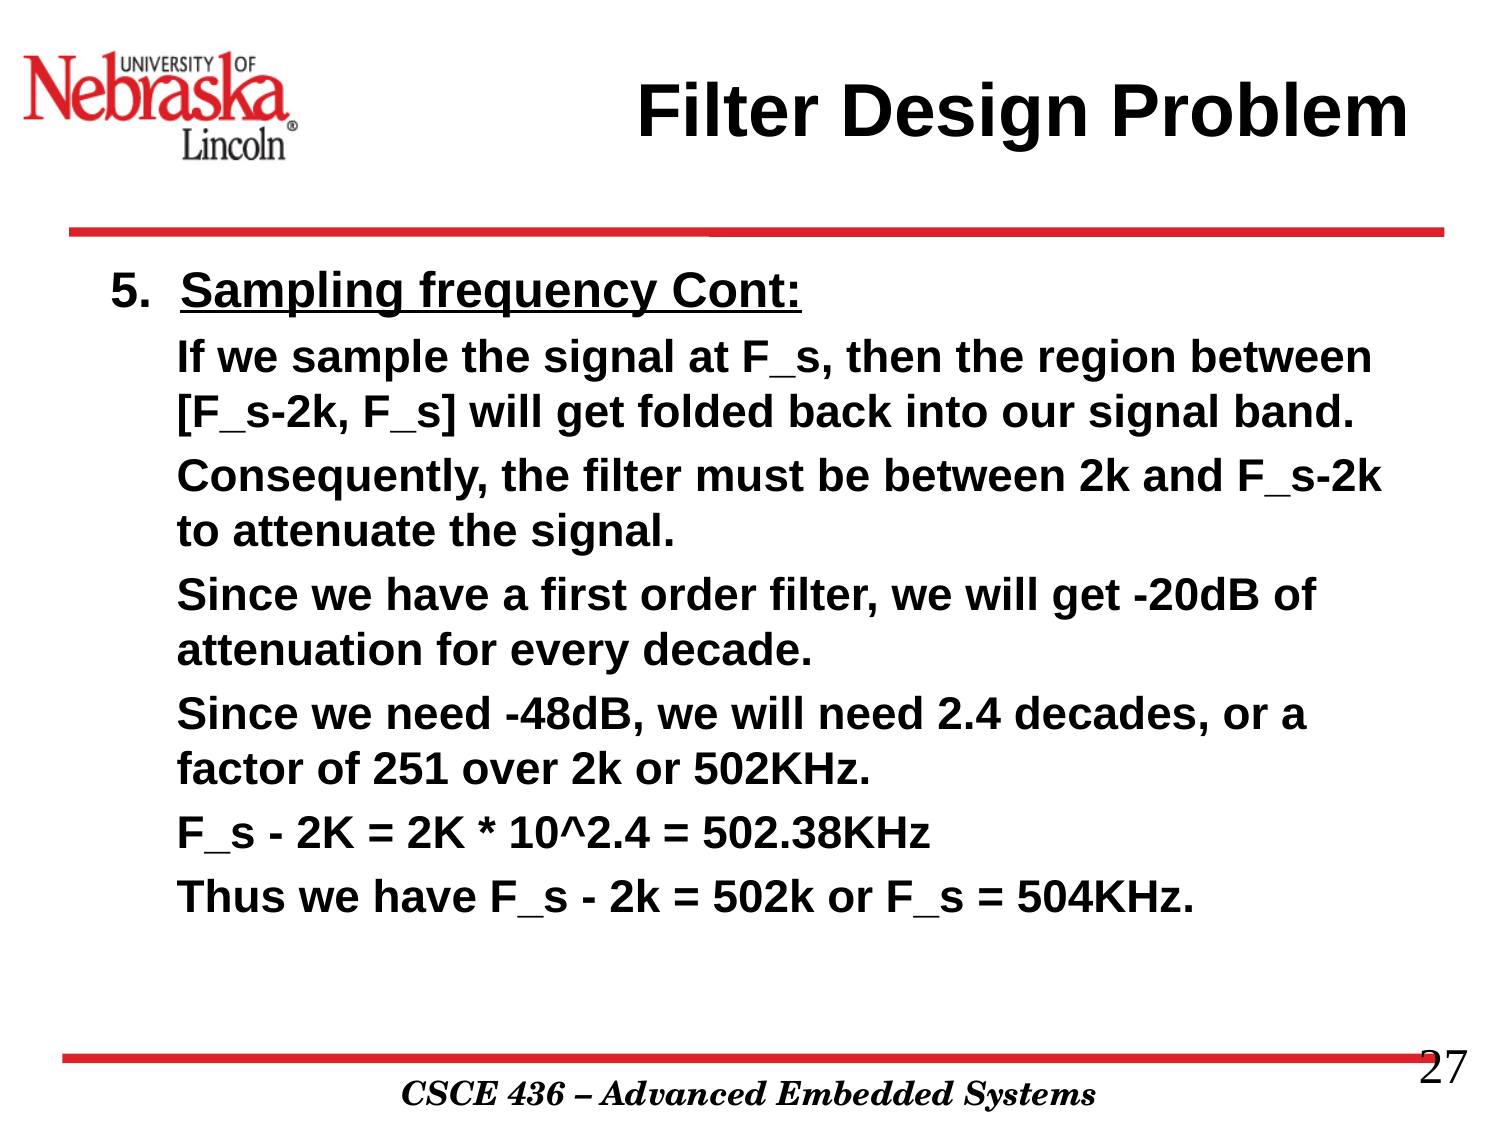

# Filter Design Problem
5.  Sampling frequency Cont:
If we sample the signal at F_s, then the region between [F_s-2k, F_s] will get folded back into our signal band.
Consequently, the filter must be between 2k and F_s-2k to attenuate the signal.
Since we have a first order filter, we will get -20dB of attenuation for every decade.
Since we need -48dB, we will need 2.4 decades, or a factor of 251 over 2k or 502KHz.
F_s - 2K = 2K * 10^2.4 = 502.38KHz
Thus we have F_s - 2k = 502k or F_s = 504KHz.
27